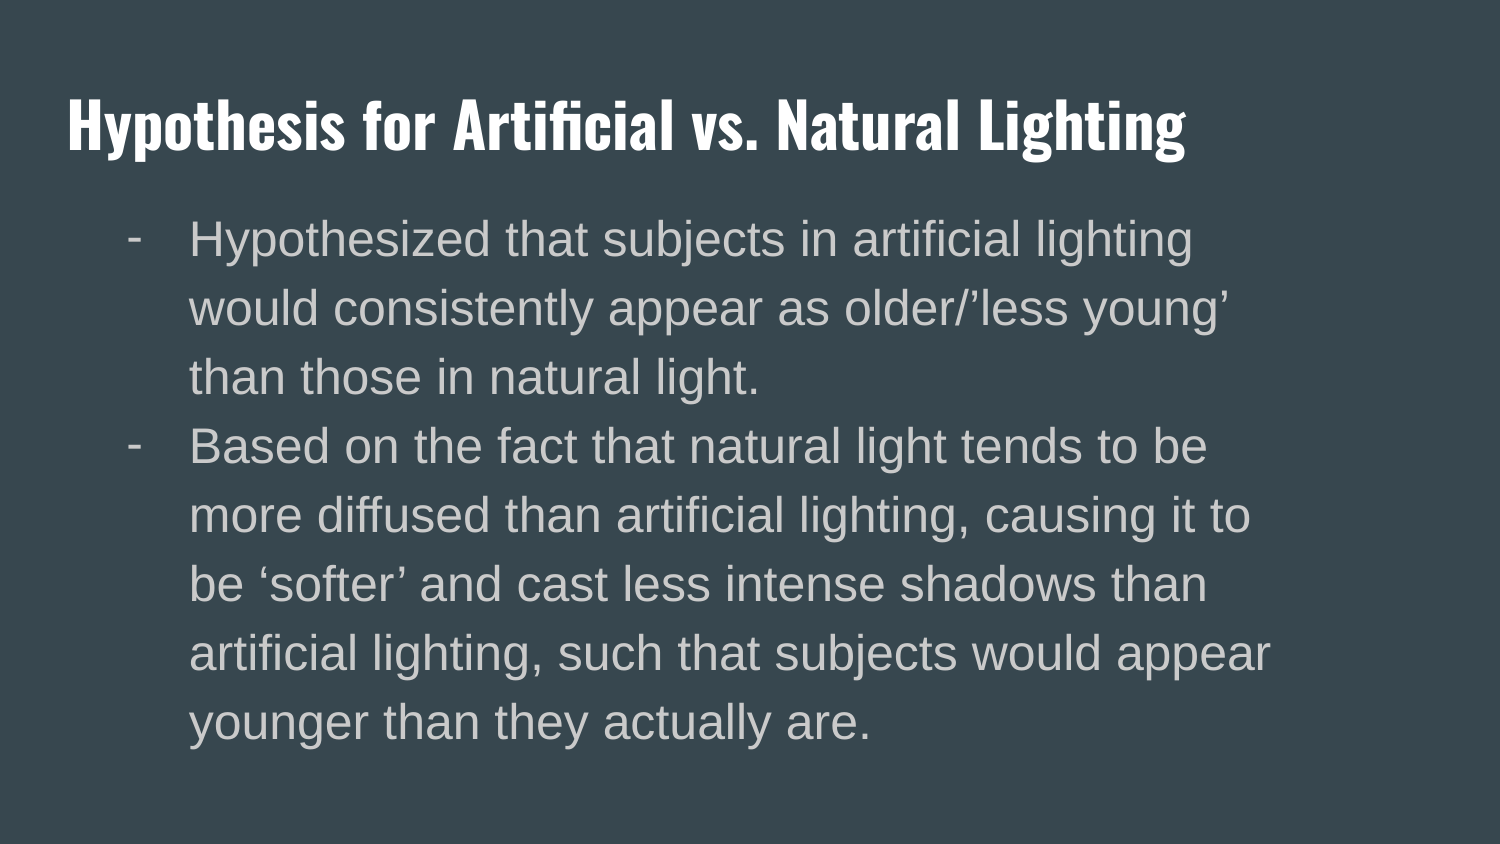

# Hypothesis for Artificial vs. Natural Lighting
Hypothesized that subjects in artificial lighting would consistently appear as older/’less young’ than those in natural light.
Based on the fact that natural light tends to be more diffused than artificial lighting, causing it to be ‘softer’ and cast less intense shadows than artificial lighting, such that subjects would appear younger than they actually are.